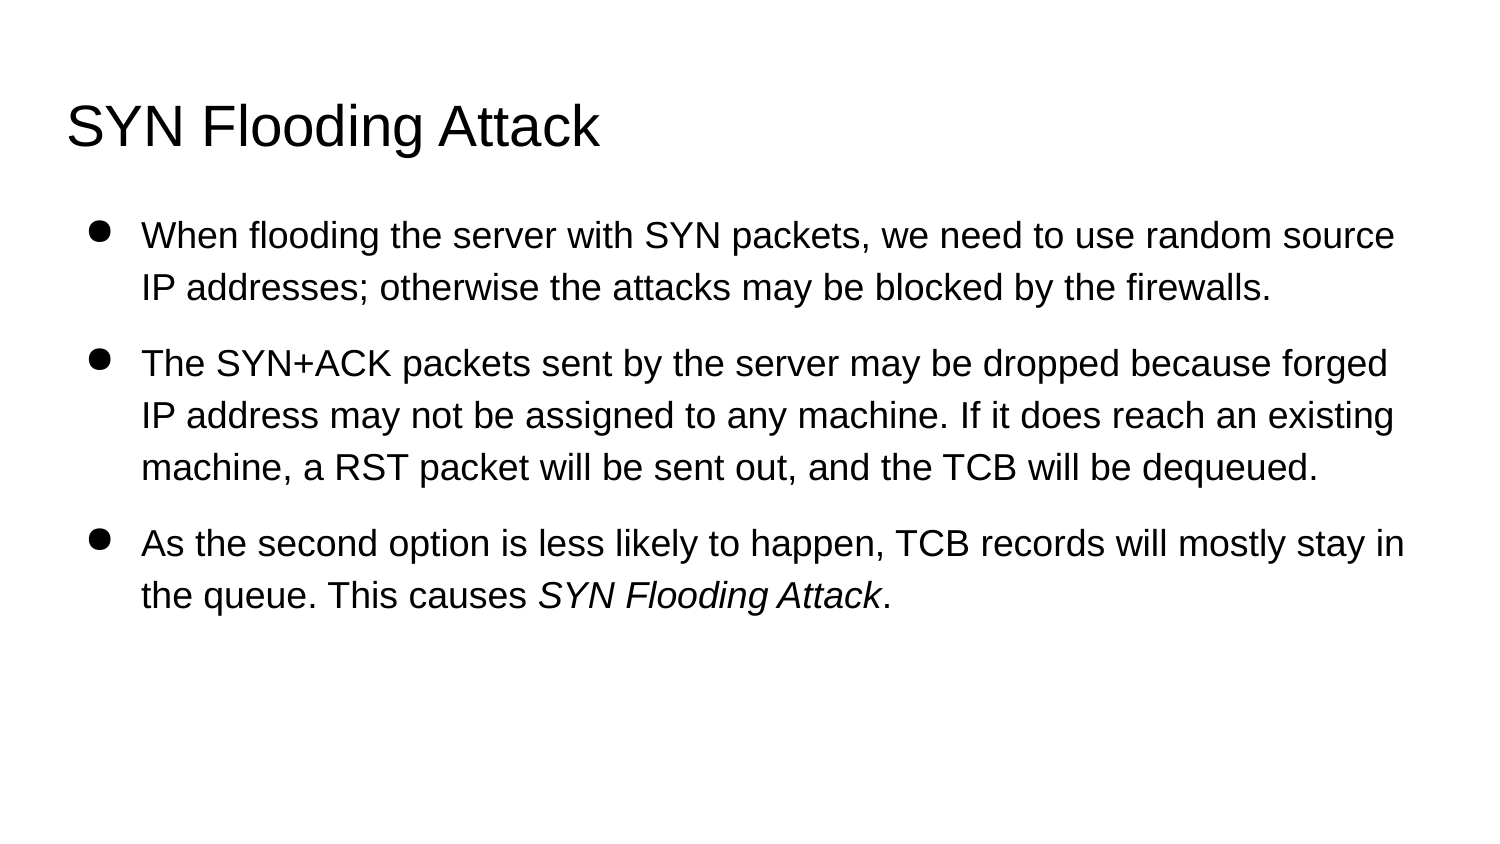

# SYN Flooding Attack
When flooding the server with SYN packets, we need to use random source IP addresses; otherwise the attacks may be blocked by the firewalls.
The SYN+ACK packets sent by the server may be dropped because forged IP address may not be assigned to any machine. If it does reach an existing machine, a RST packet will be sent out, and the TCB will be dequeued.
As the second option is less likely to happen, TCB records will mostly stay in the queue. This causes SYN Flooding Attack.